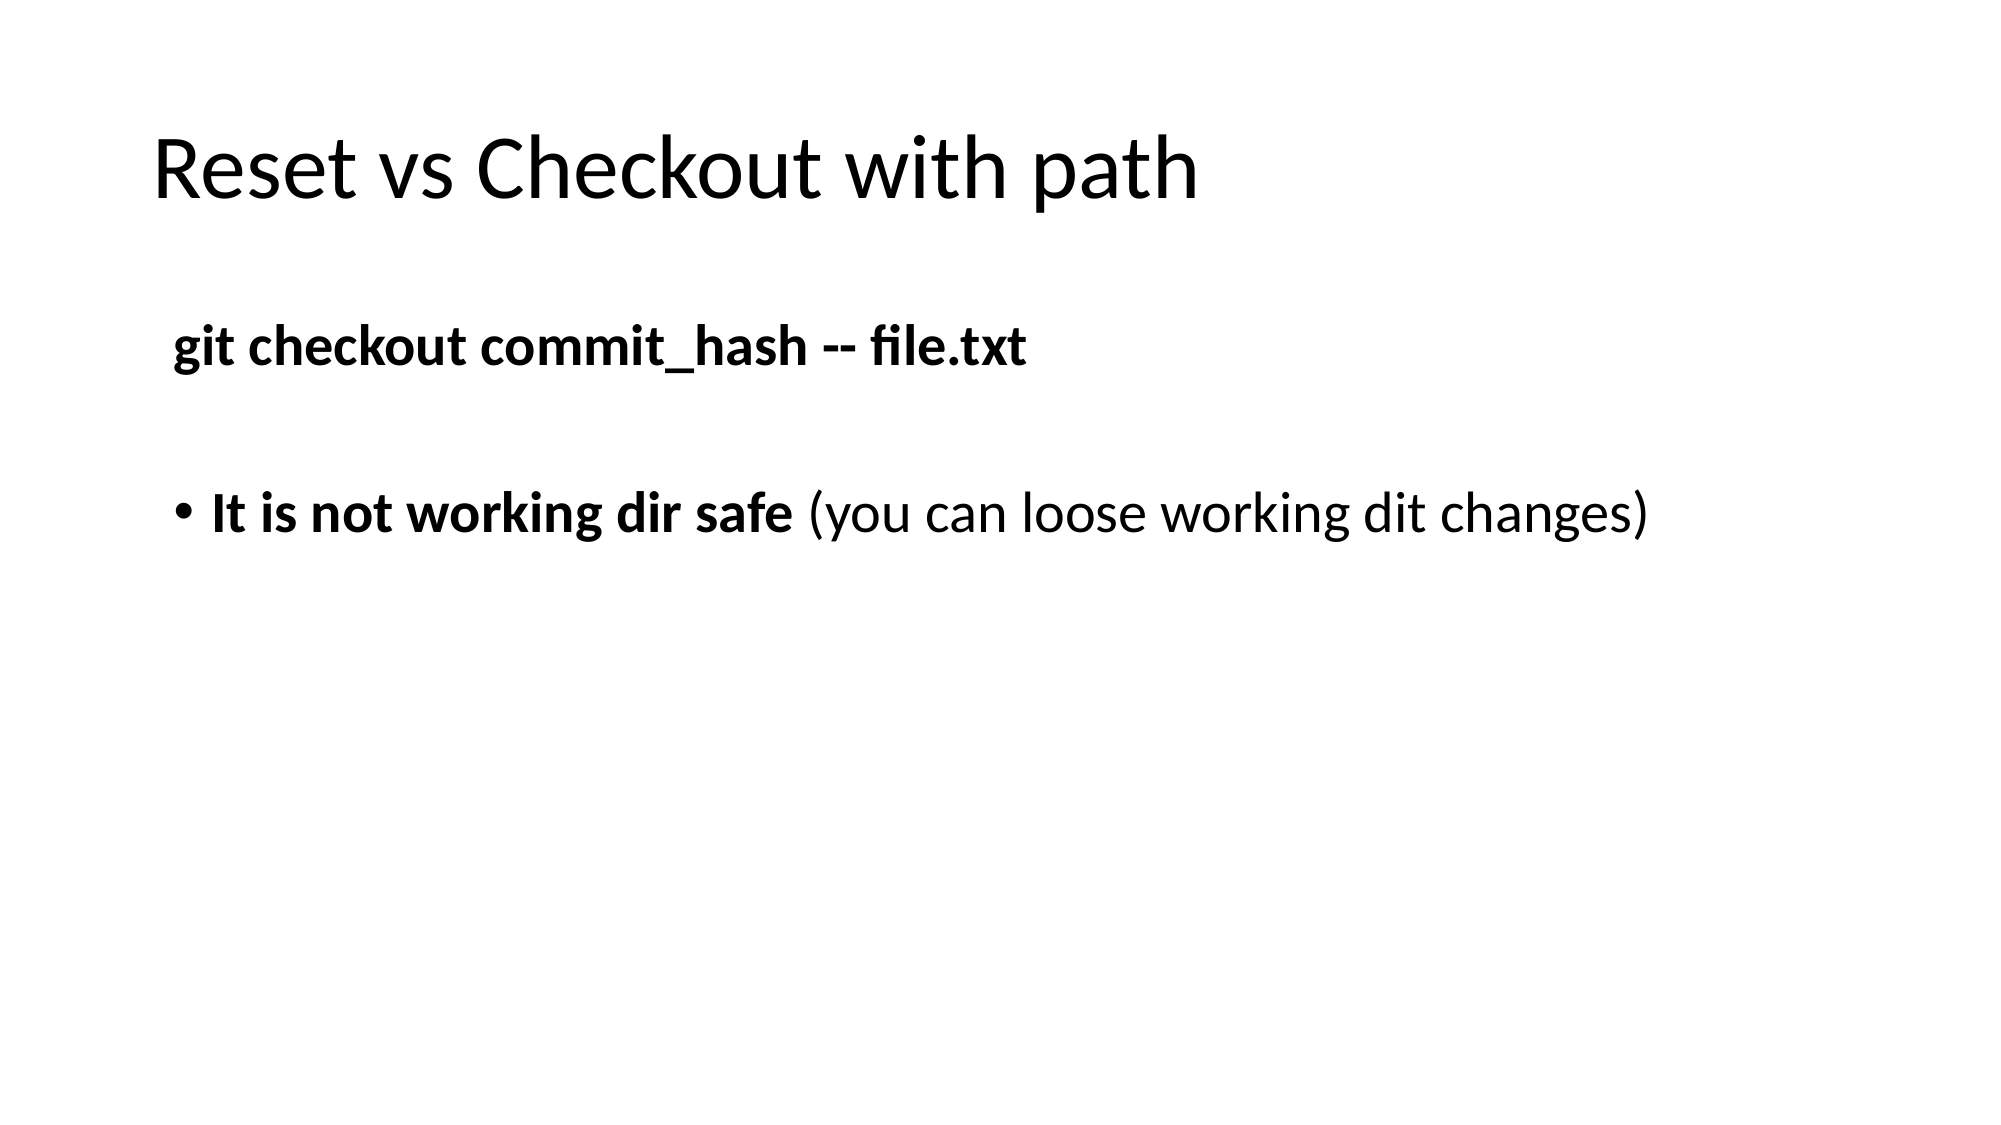

# Reset vs Checkout with path
git checkout commit_hash -- file.txt

It is not working dir safe (you can loose working dit changes)